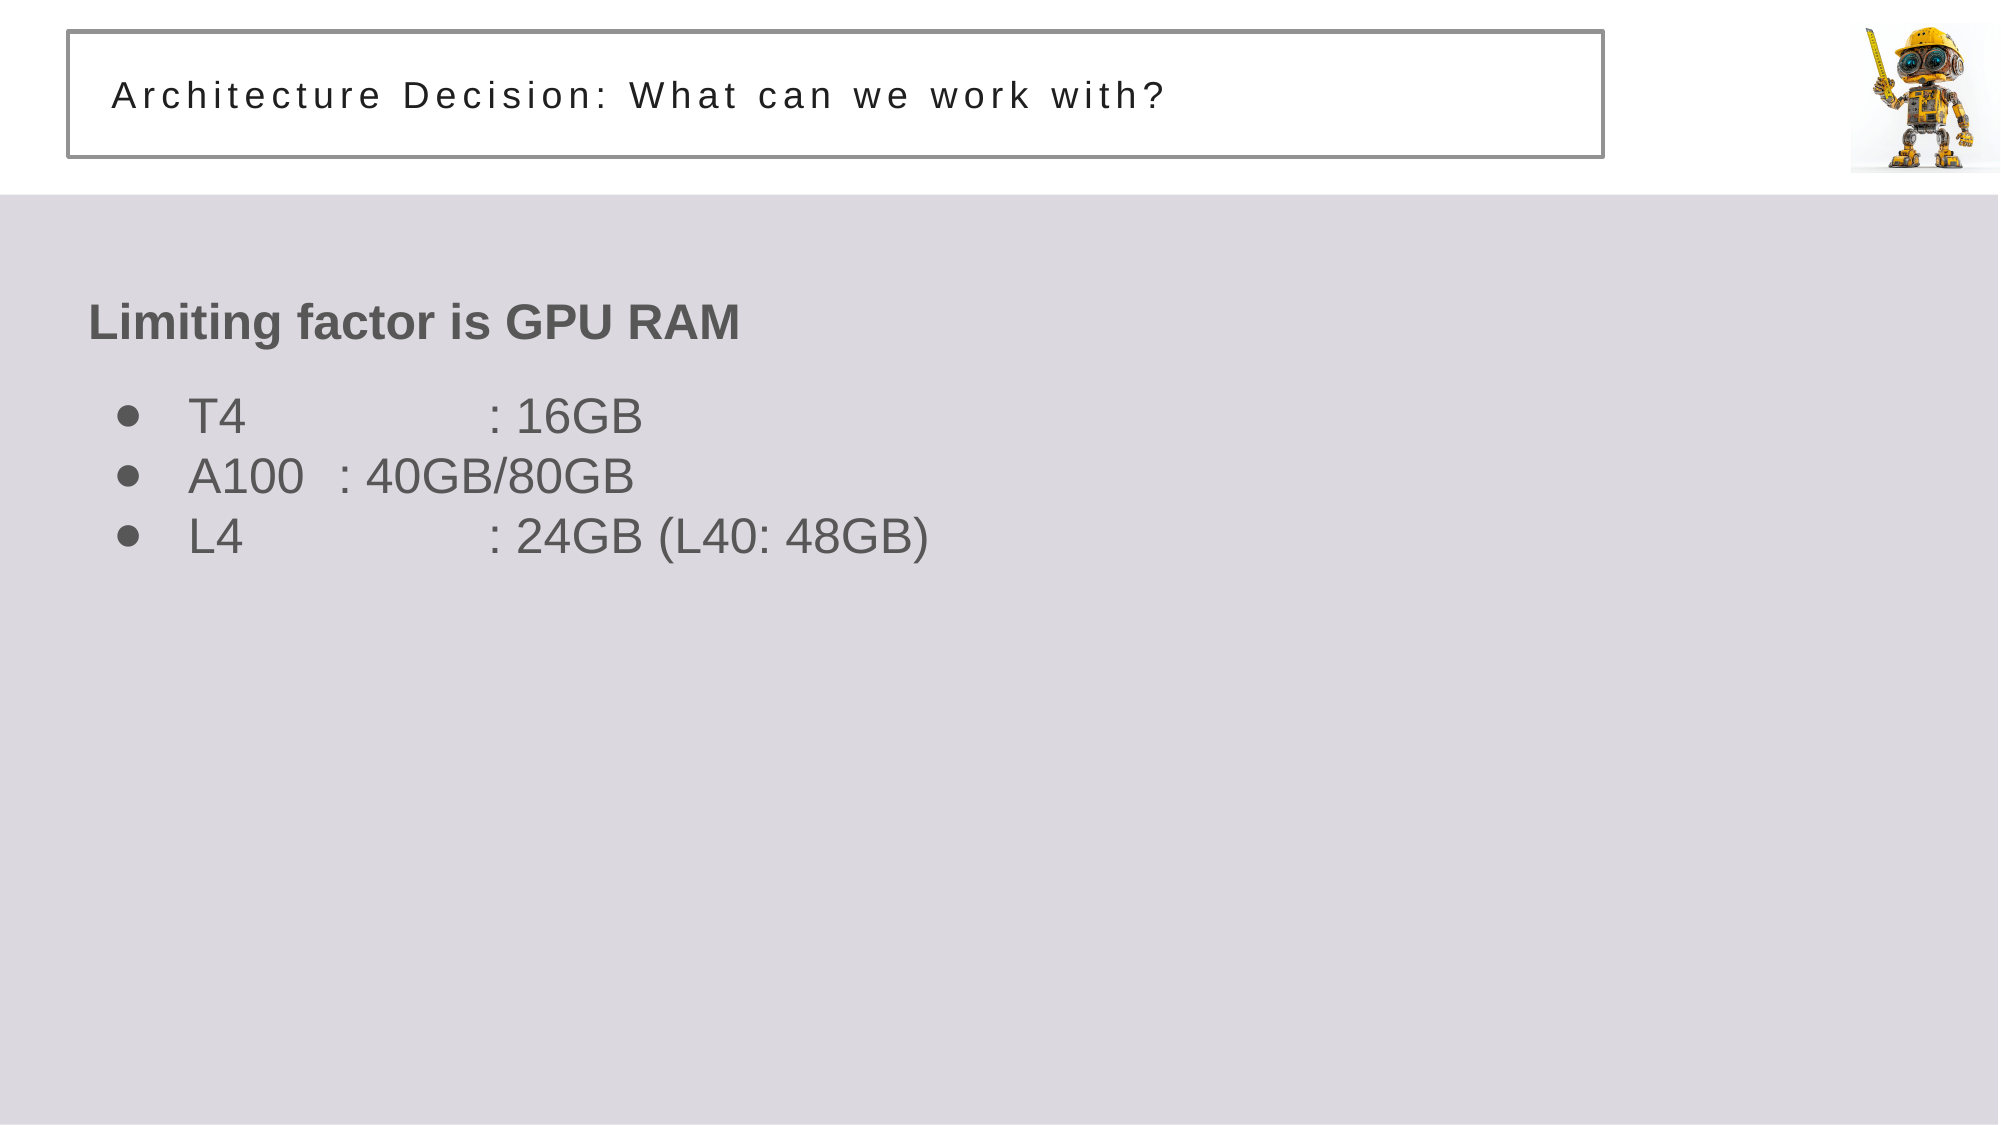

# Architecture Decision: What can we work with?
Limiting factor is GPU RAM
T4		: 16GB
A100	: 40GB/80GB
L4		: 24GB (L40: 48GB)